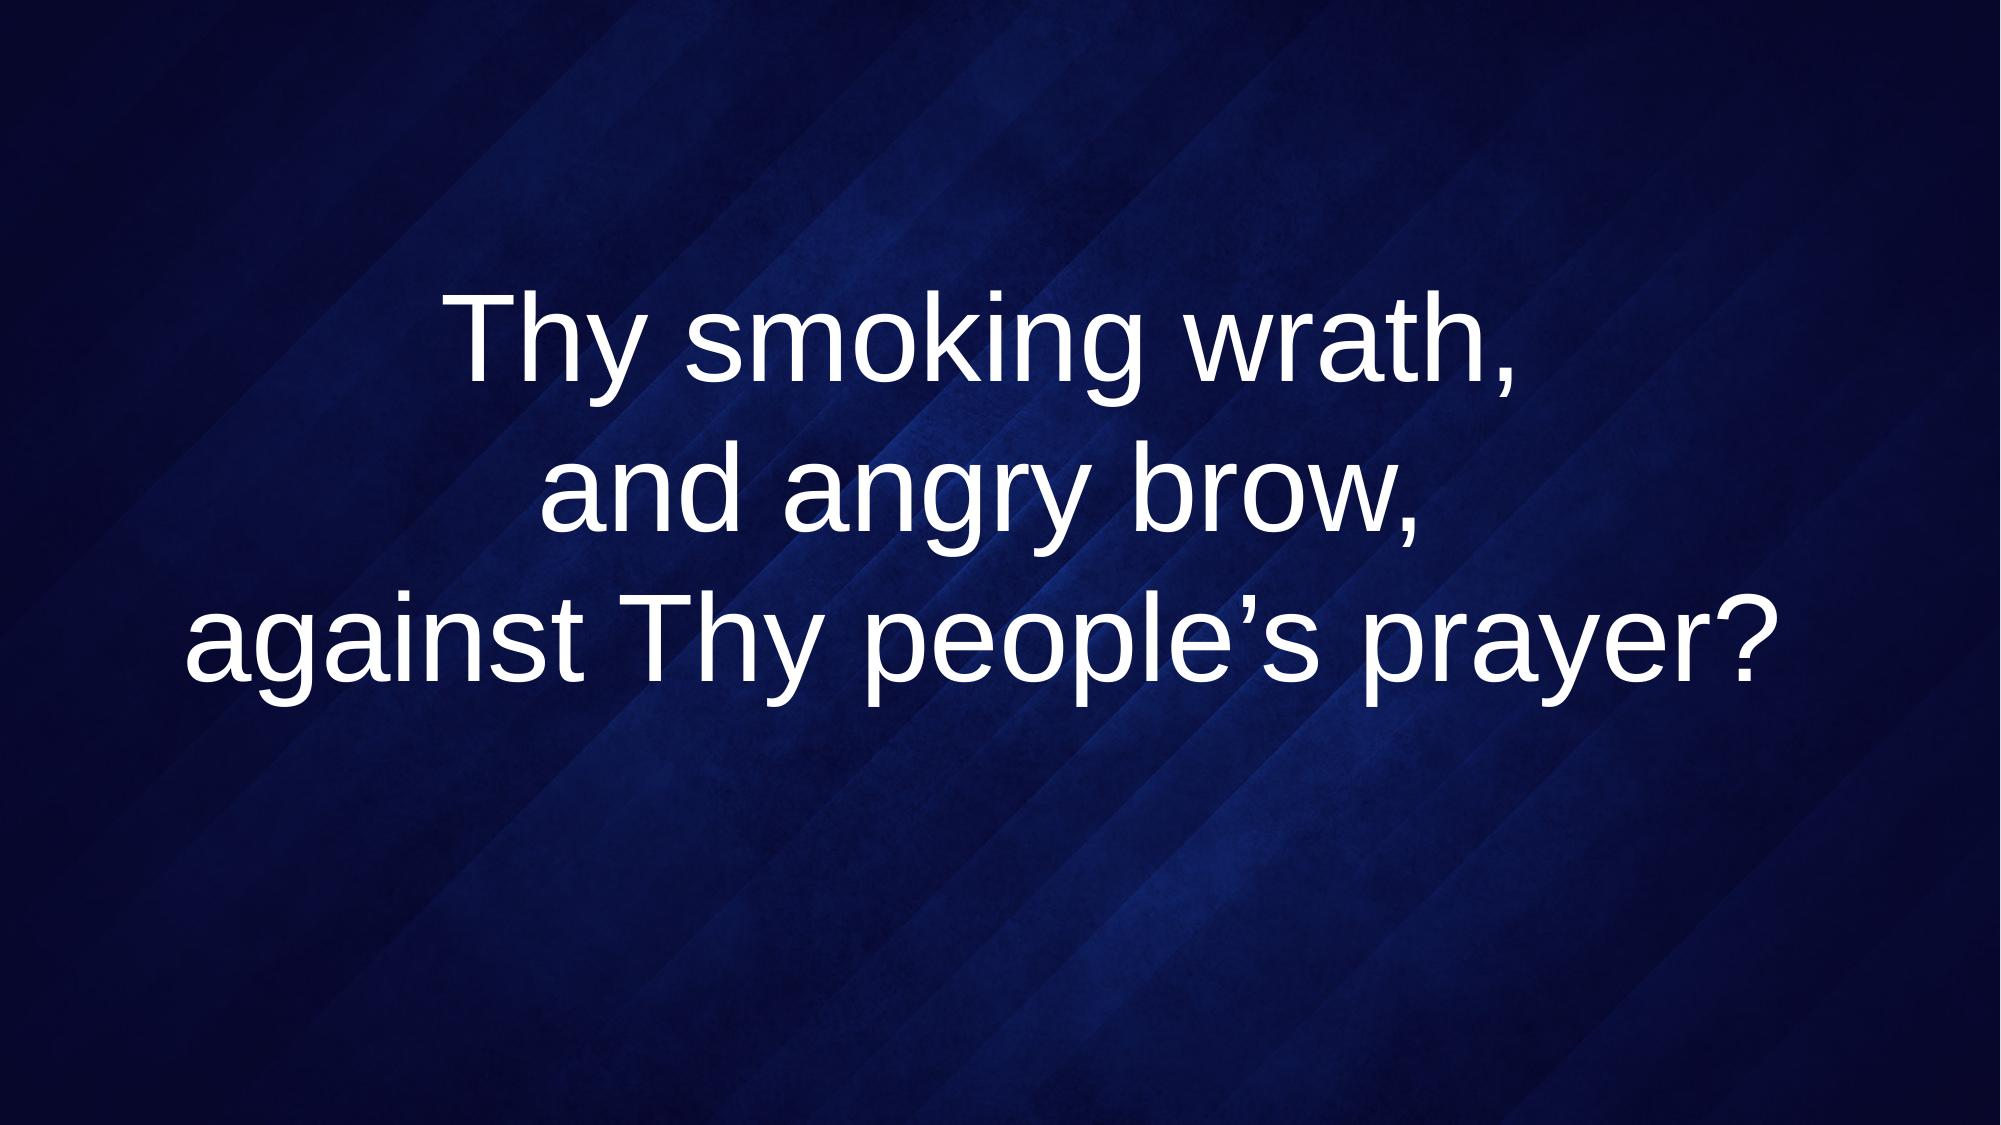

# Thy smoking wrath, and angry brow, against Thy people’s prayer?